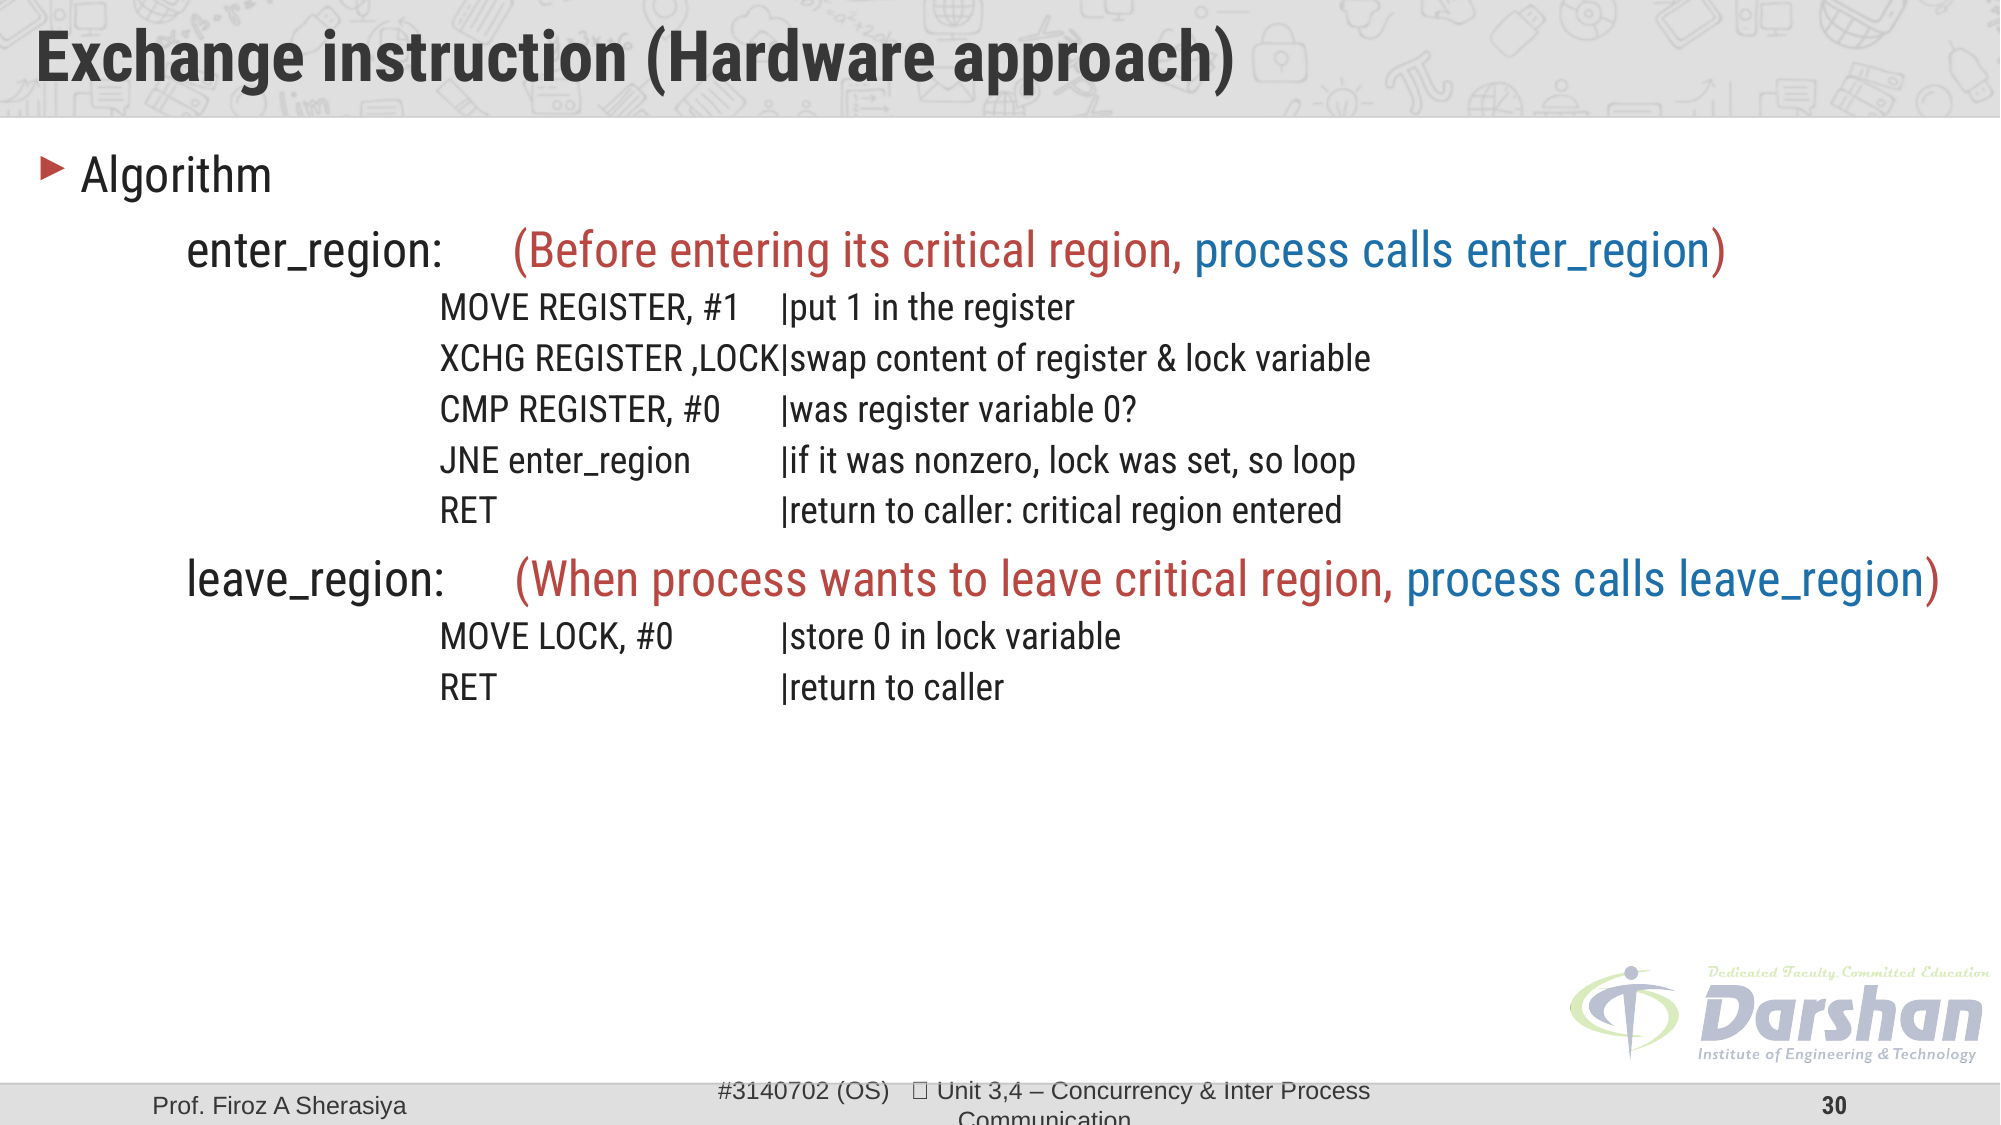

# Exchange instruction (Hardware approach)
Algorithm
	enter_region:      (Before entering its critical region, process calls enter_region)
MOVE REGISTER, #1	|put 1 in the register
XCHG REGISTER ,LOCK	|swap content of register & lock variable
CMP REGISTER, #0	|was register variable 0?
JNE enter_region	|if it was nonzero, lock was set, so loop
RET		|return to caller: critical region entered
	leave_region:      (When process wants to leave critical region, process calls leave_region)
MOVE LOCK, #0	|store 0 in lock variable
RET		|return to caller